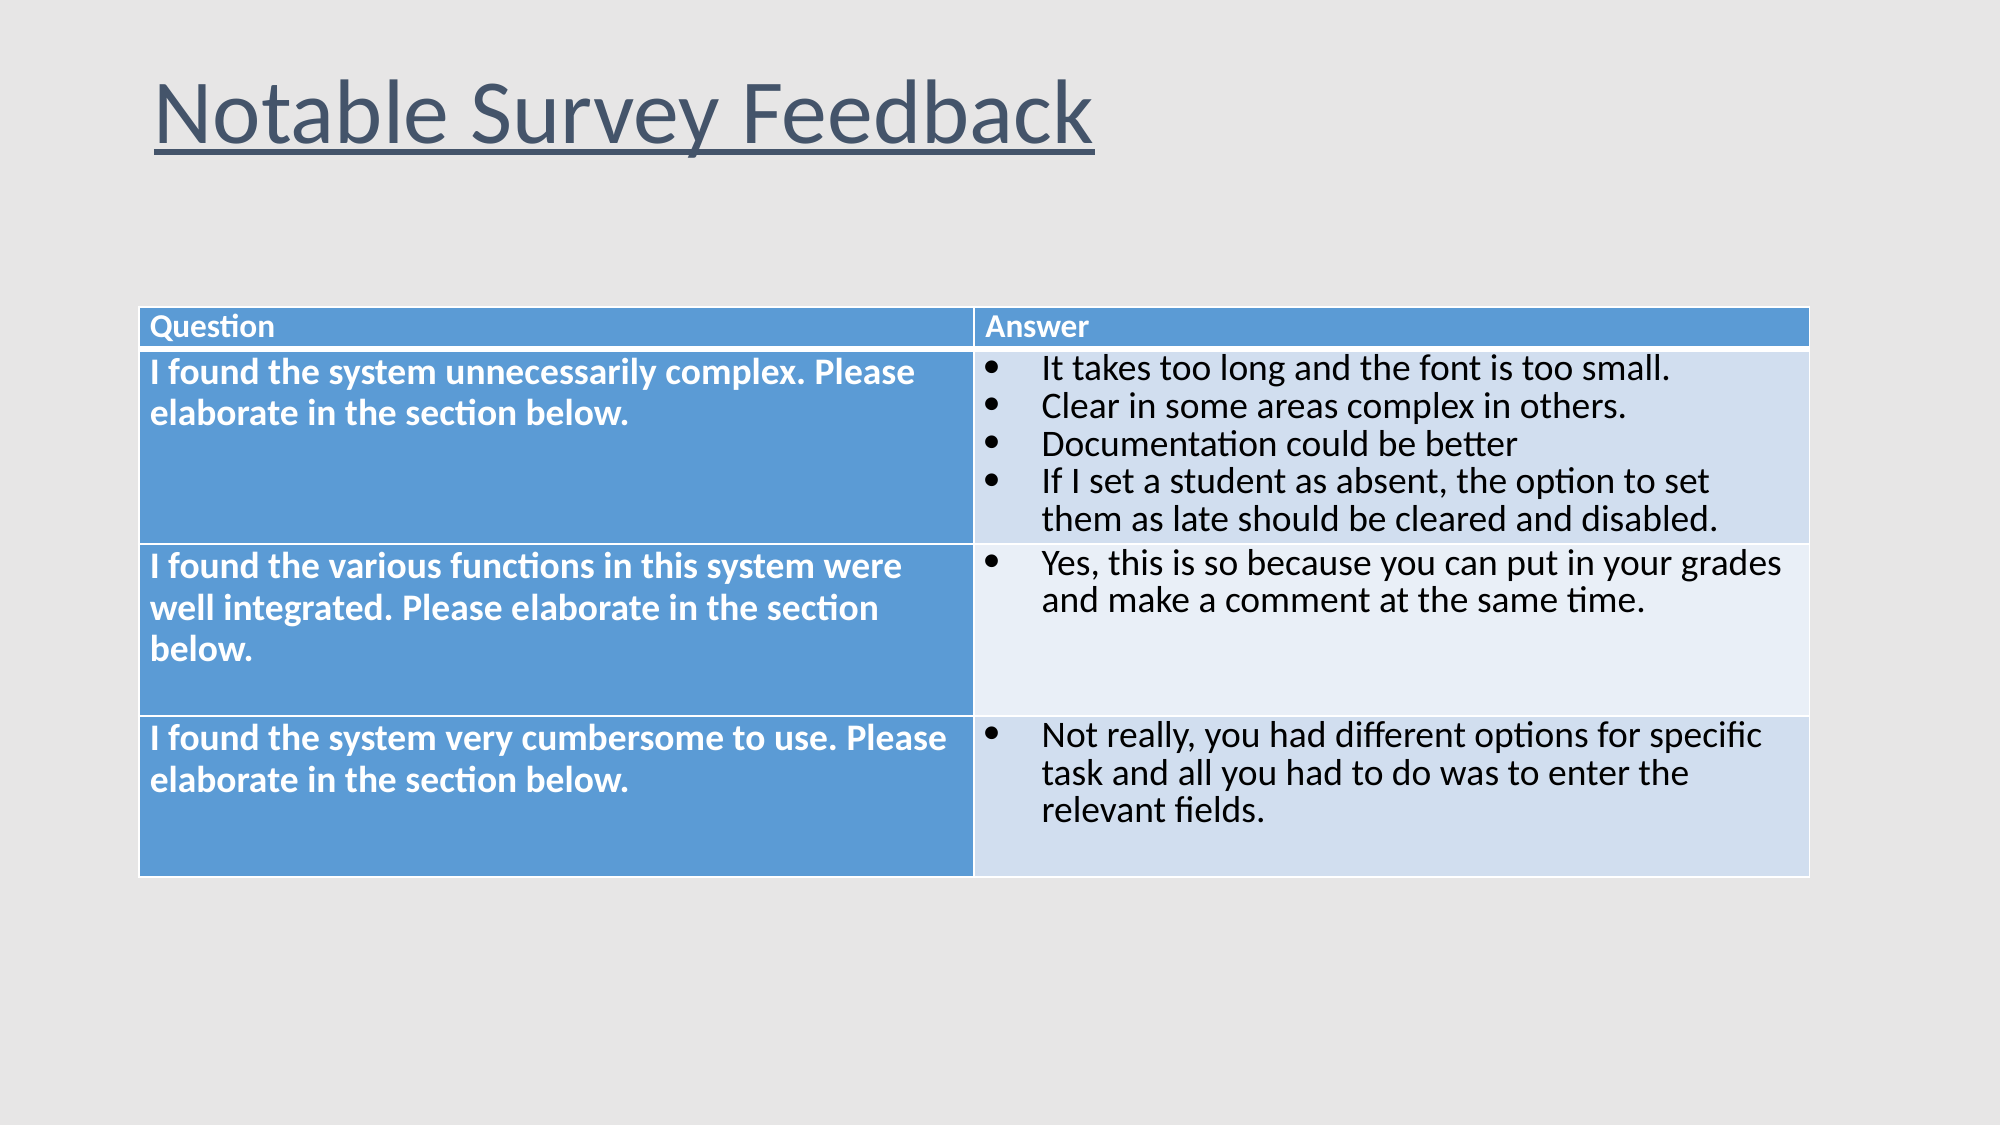

# Notable Survey Feedback
| Question | Answer |
| --- | --- |
| I found the system unnecessarily complex. Please elaborate in the section below. | It takes too long and the font is too small. Clear in some areas complex in others. Documentation could be better If I set a student as absent, the option to set them as late should be cleared and disabled. |
| I found the various functions in this system were well integrated. Please elaborate in the section below. | Yes, this is so because you can put in your grades and make a comment at the same time. |
| I found the system very cumbersome to use. Please elaborate in the section below. | Not really, you had different options for specific task and all you had to do was to enter the relevant fields. |